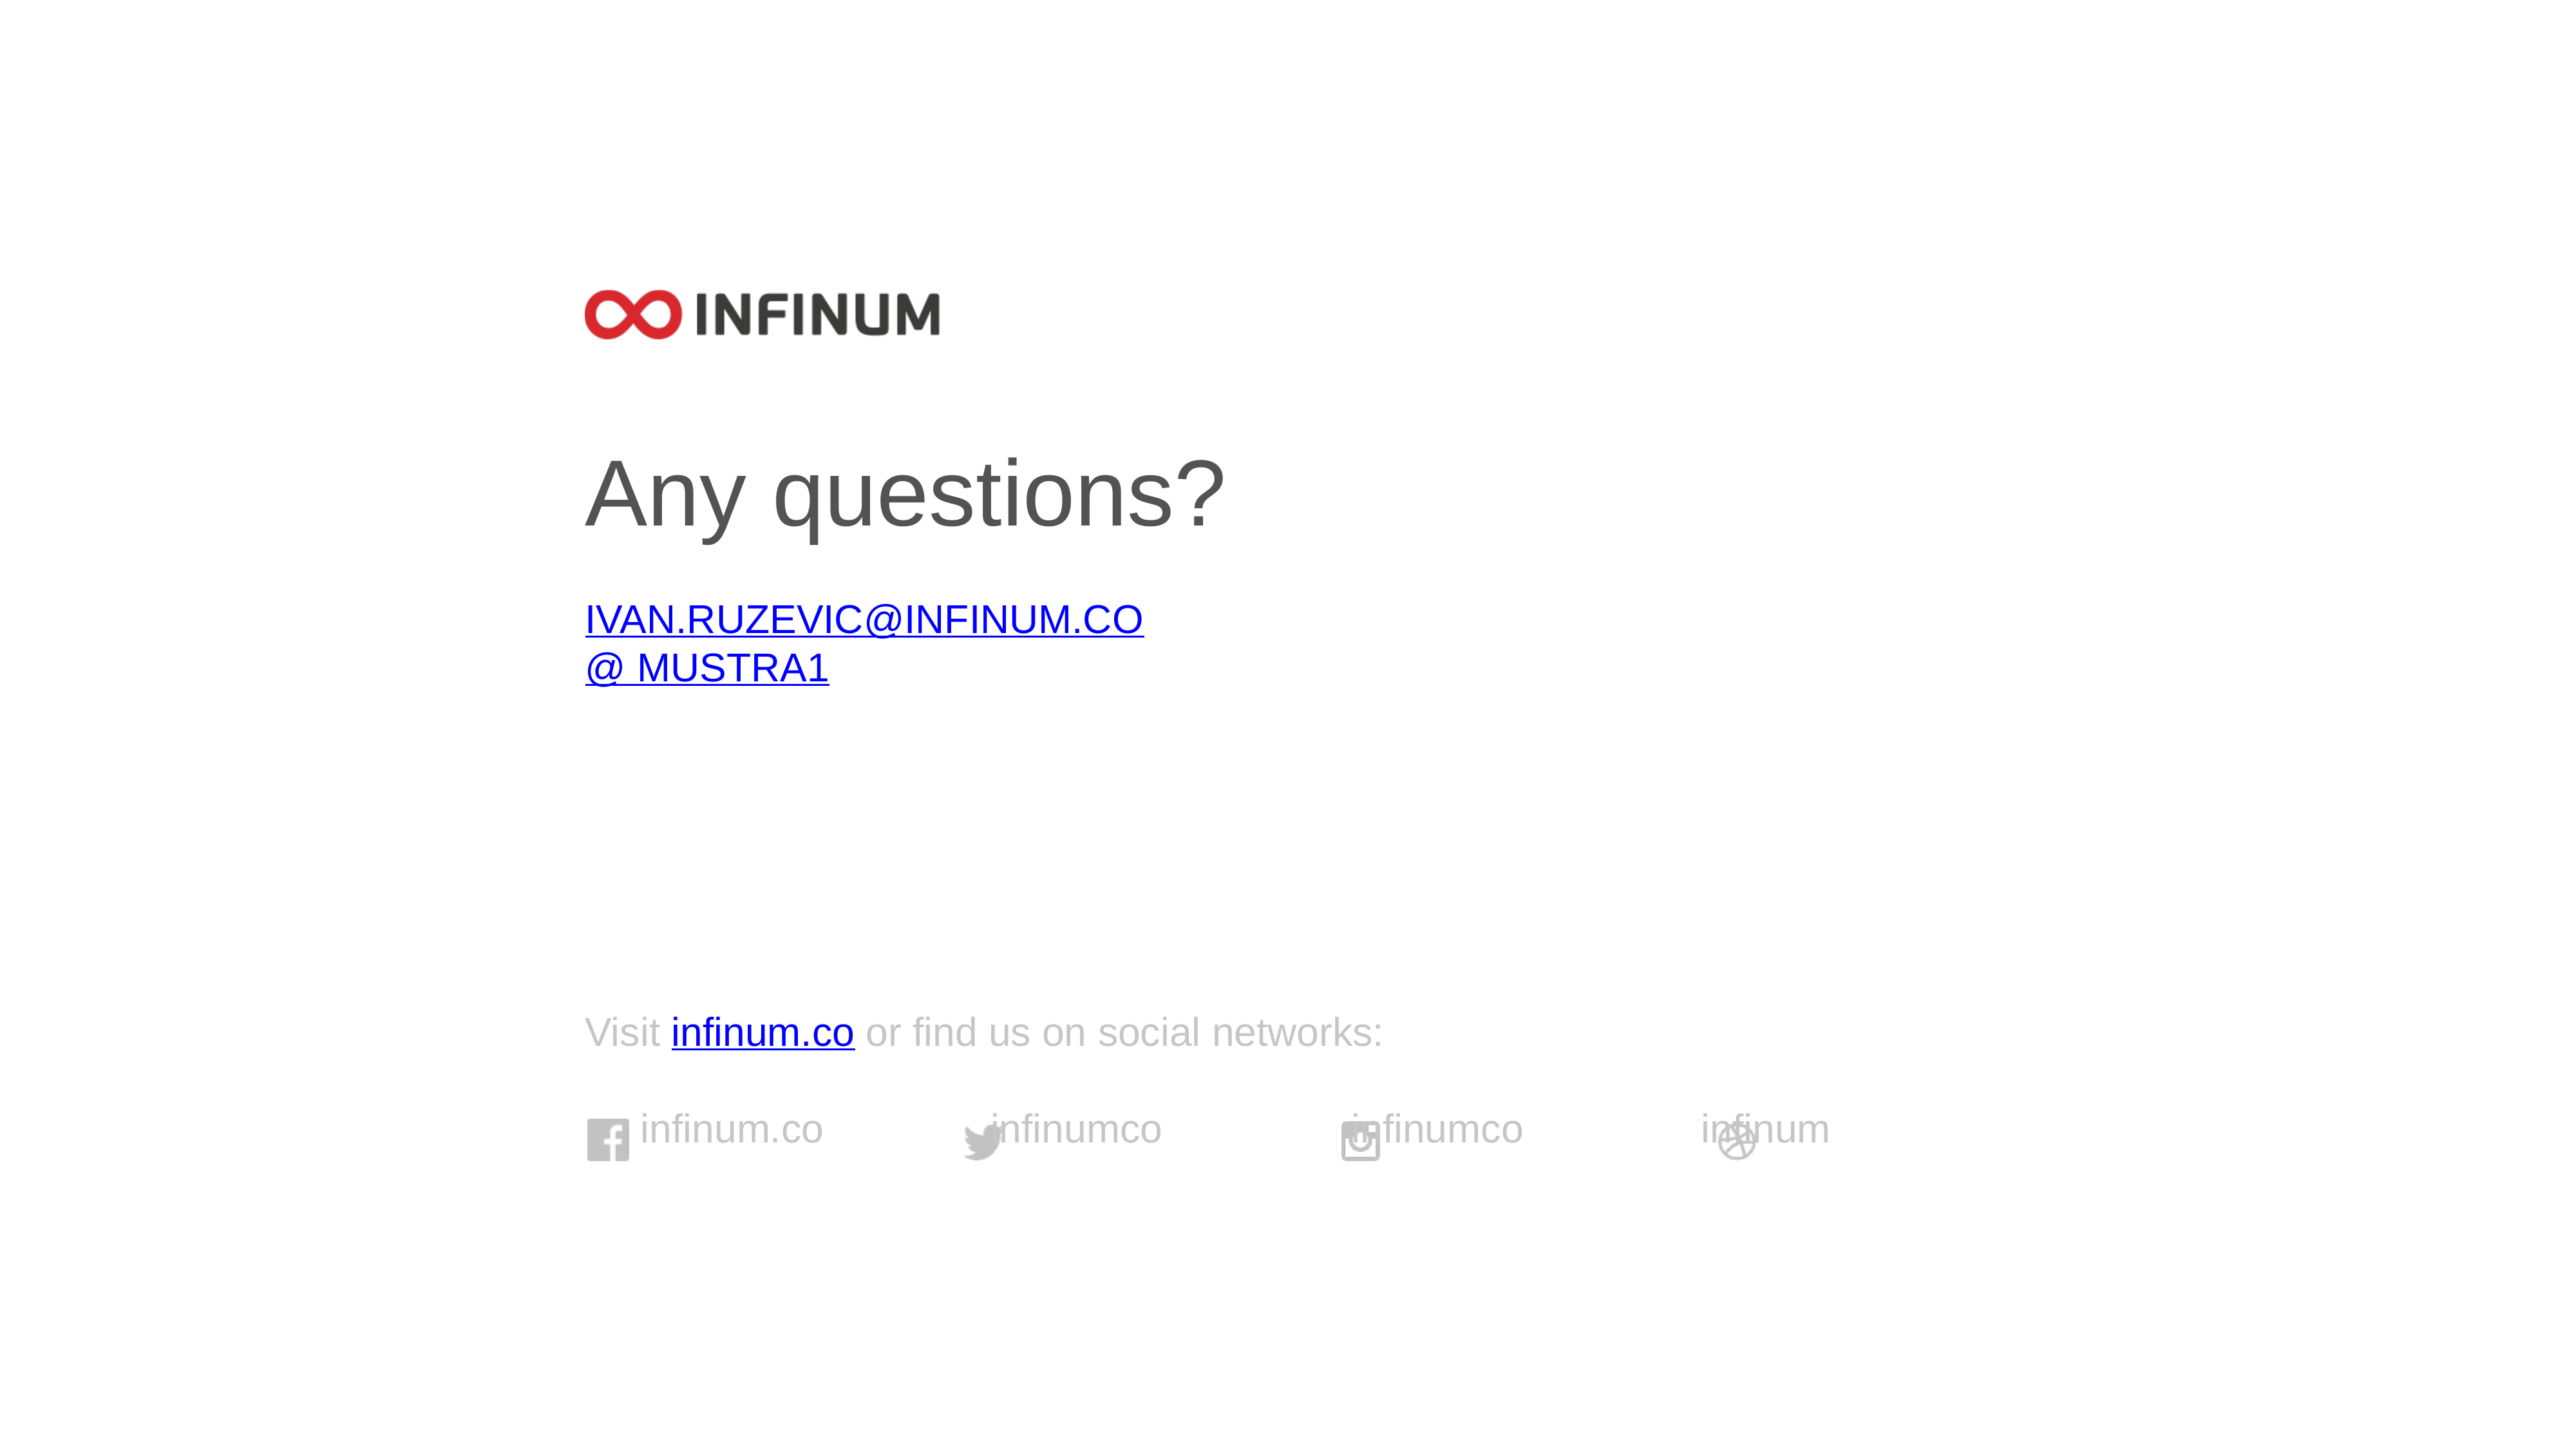

Any questions?

ivan.ruzevic@infinum.co
@ mustra1
Visit infinum.co or find us on social networks:

     infinum.co               infinumco                 infinumco                infinum